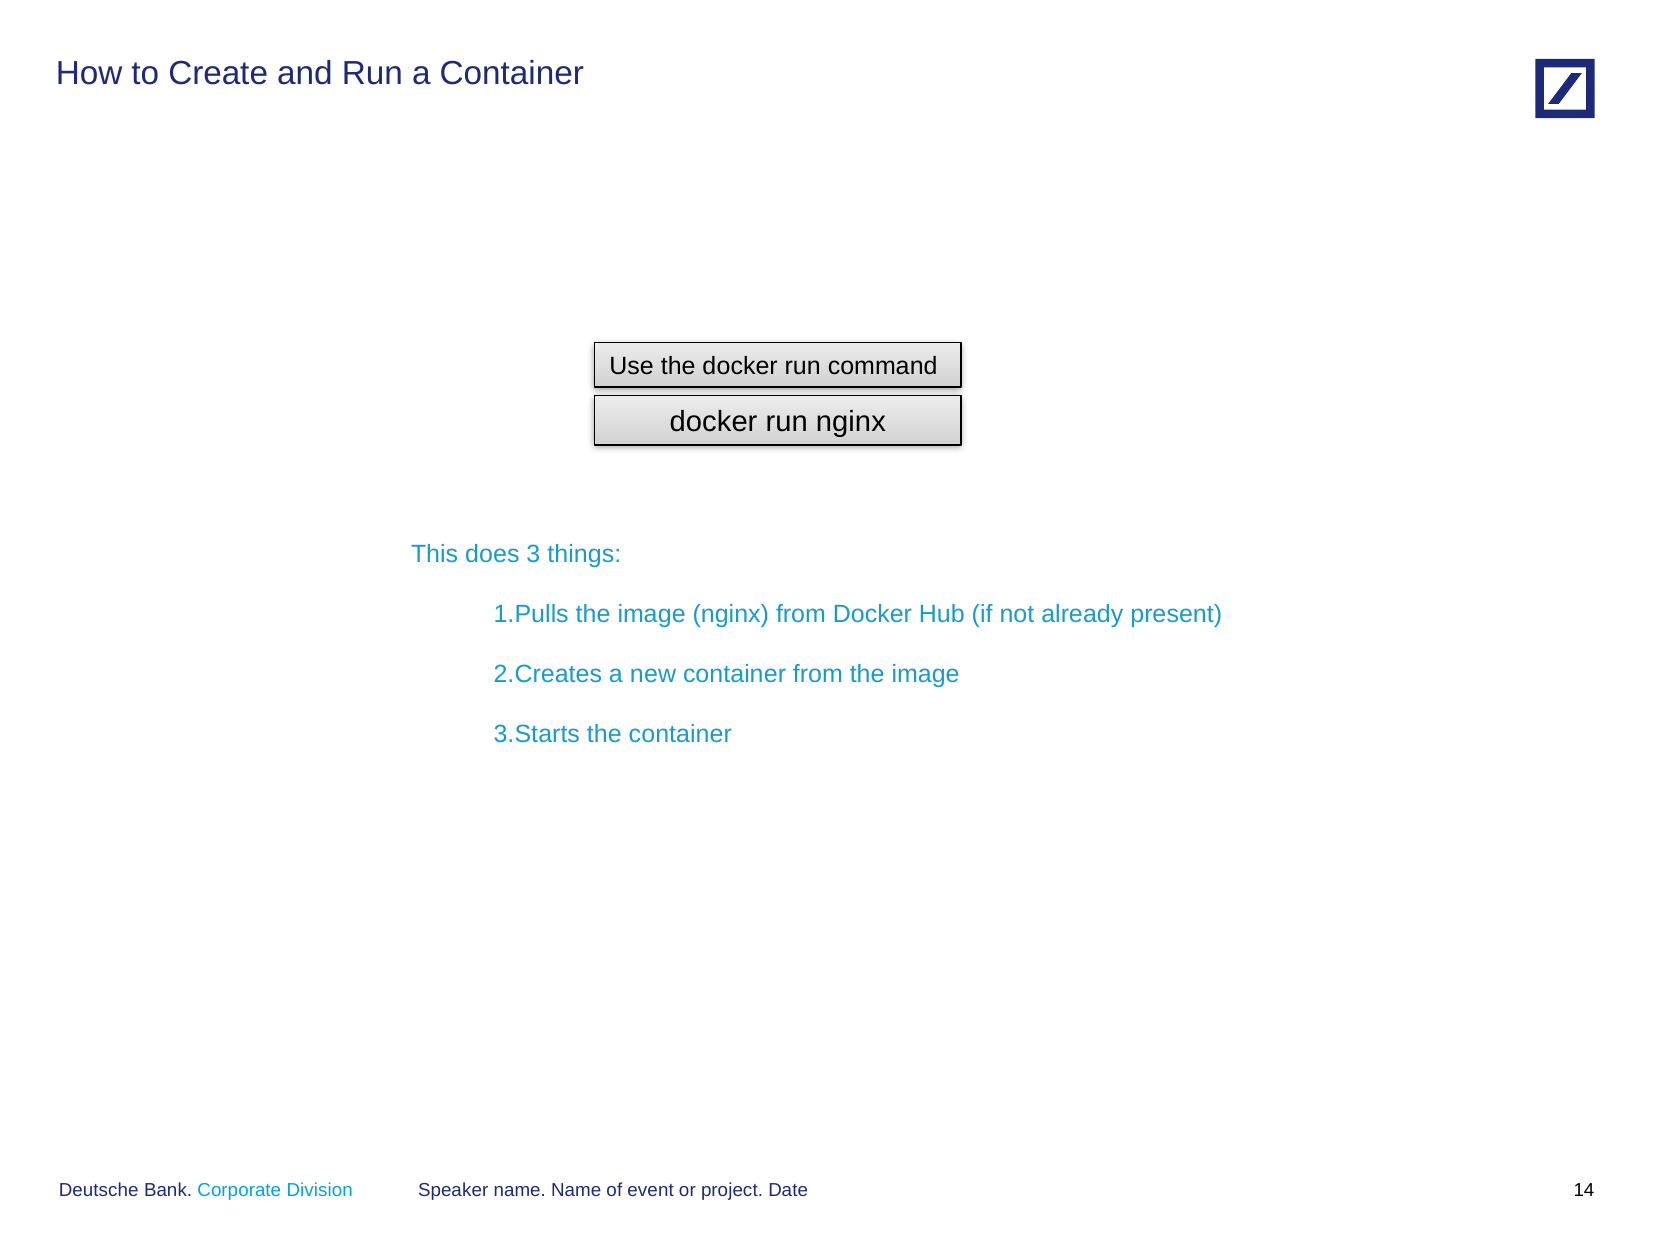

# How to Create and Run a Container
Use the docker run command
docker run nginx
This does 3 things:
Pulls the image (nginx) from Docker Hub (if not already present)
Creates a new container from the image
Starts the container

Speaker name. Name of event or project. Date
14